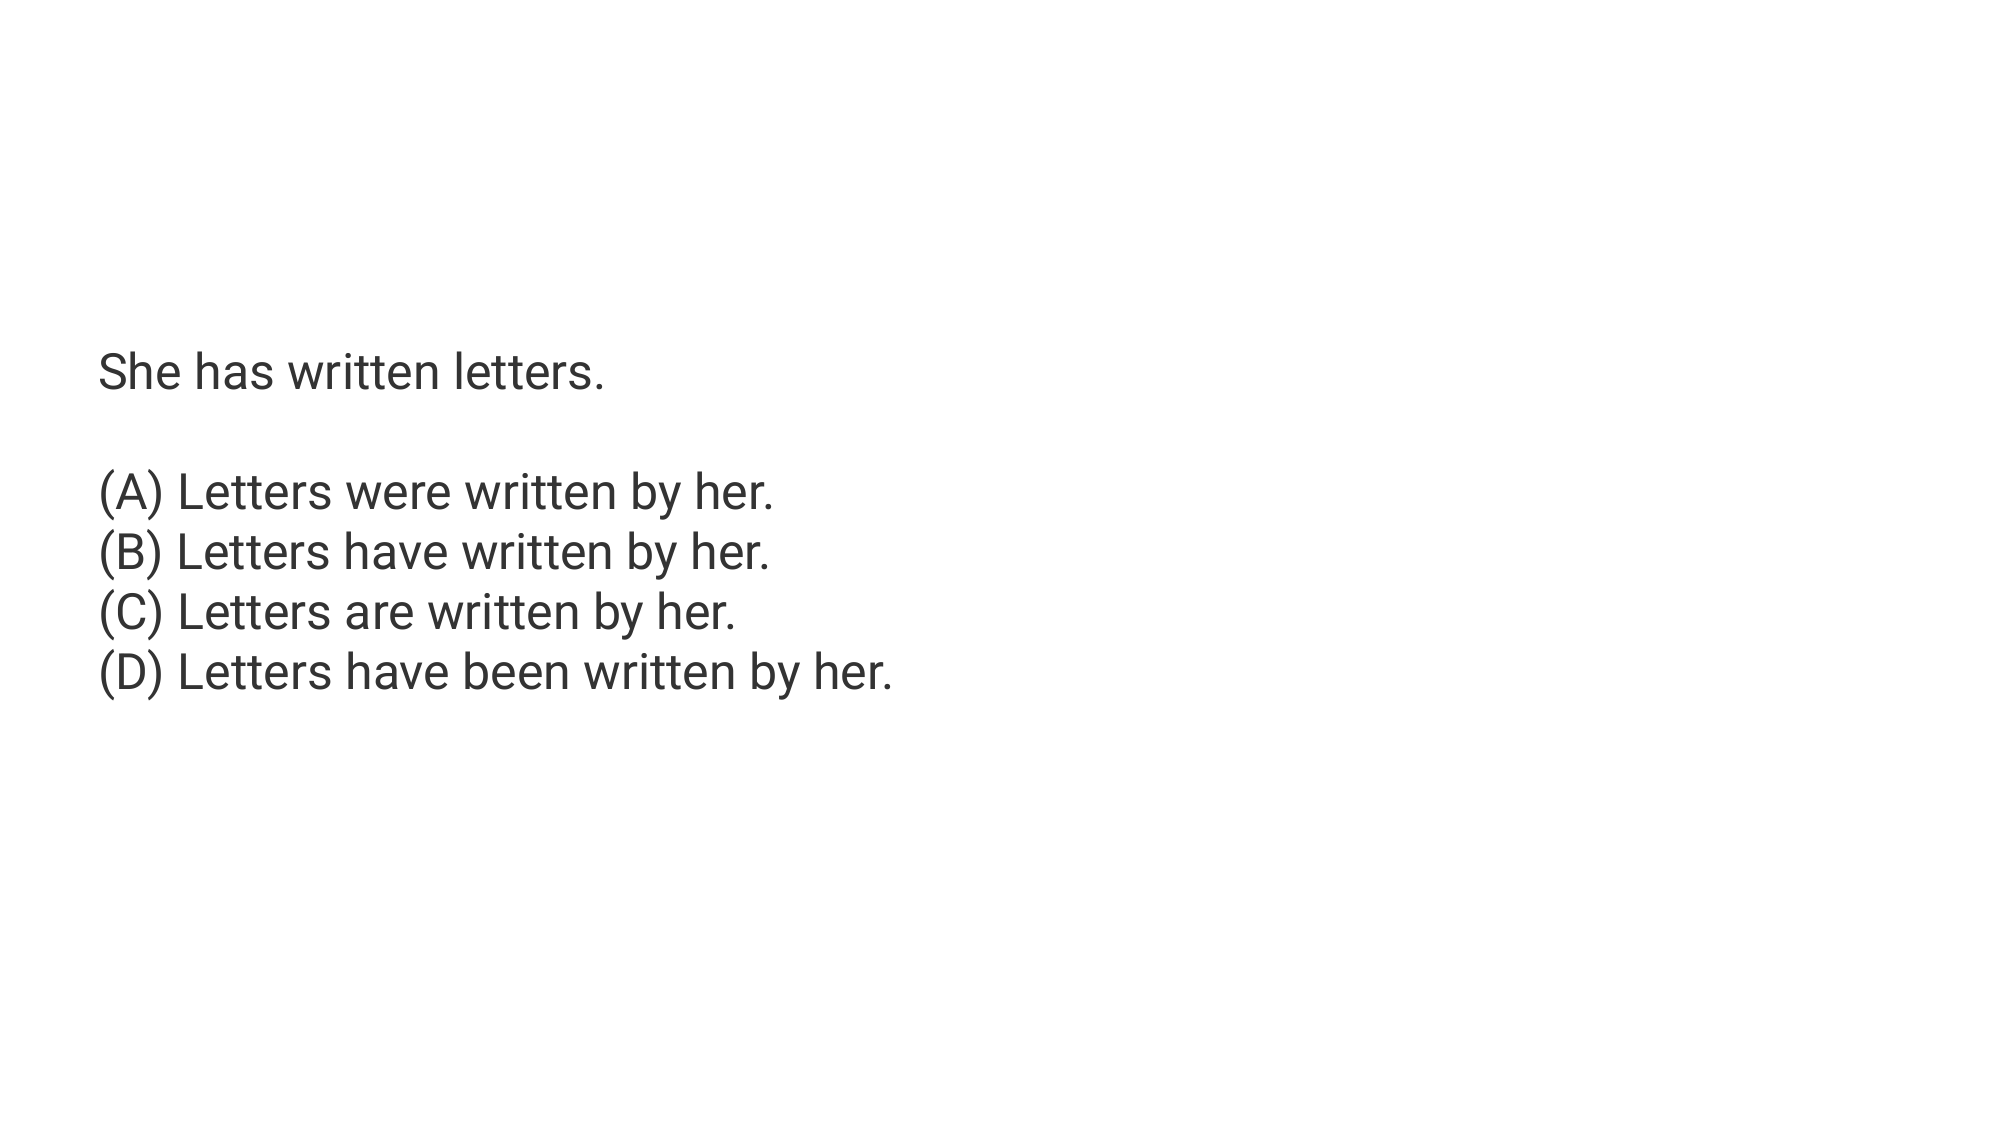

She has written letters.

(A) Letters were written by her.
(B) Letters have written by her.
(C) Letters are written by her.
(D) Letters have been written by her.